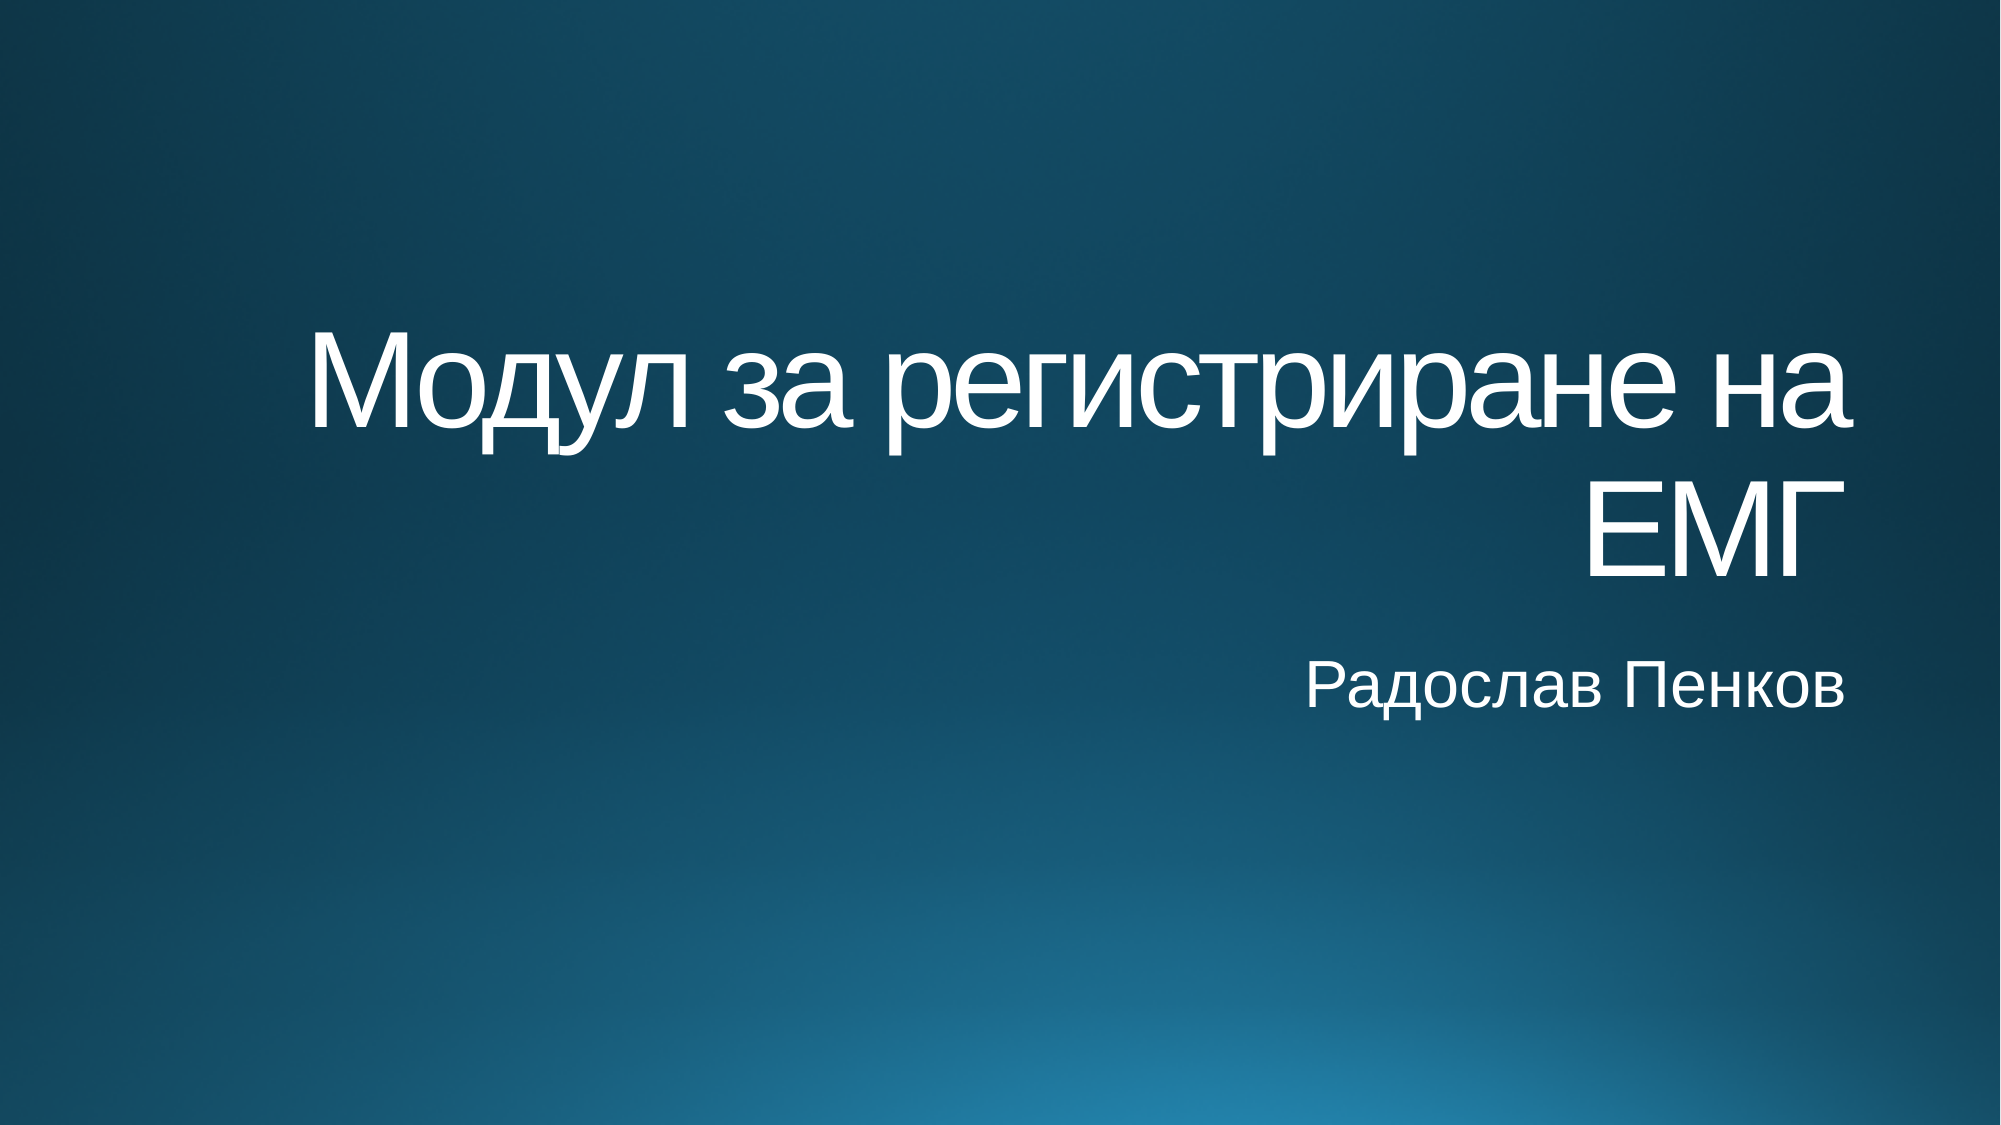

# Модул за регистриране на ЕМГ
Радослав Пенков